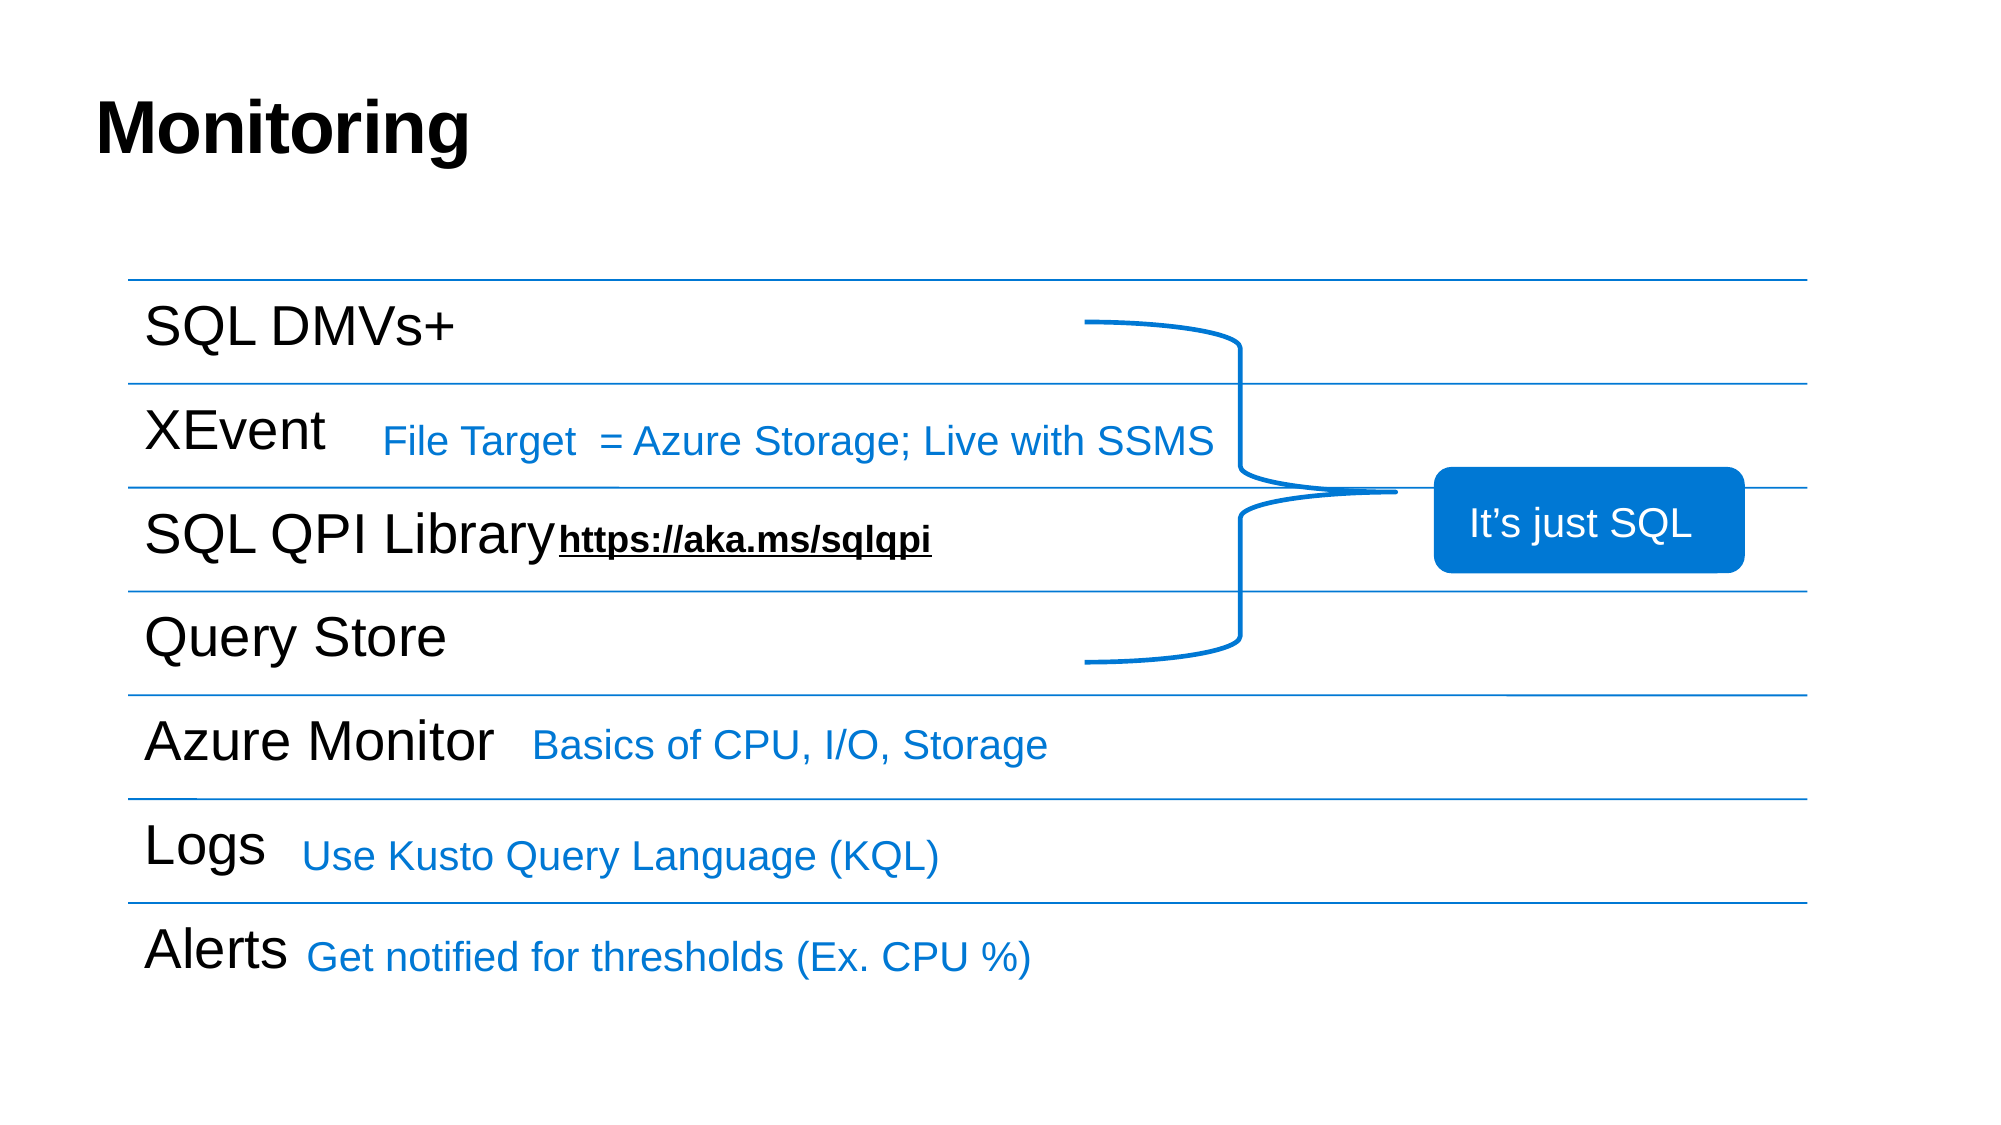

# Monitoring
SQL DMVs+
XEvent
SQL QPI Library
Query Store
Azure Monitor
Logs
Alerts

File Target  = Azure Storage; Live with SSMS
It’s just SQL
https://aka.ms/sqlqpi
Basics of CPU, I/O, Storage
Use Kusto Query Language (KQL)
Get notified for thresholds (Ex. CPU %)